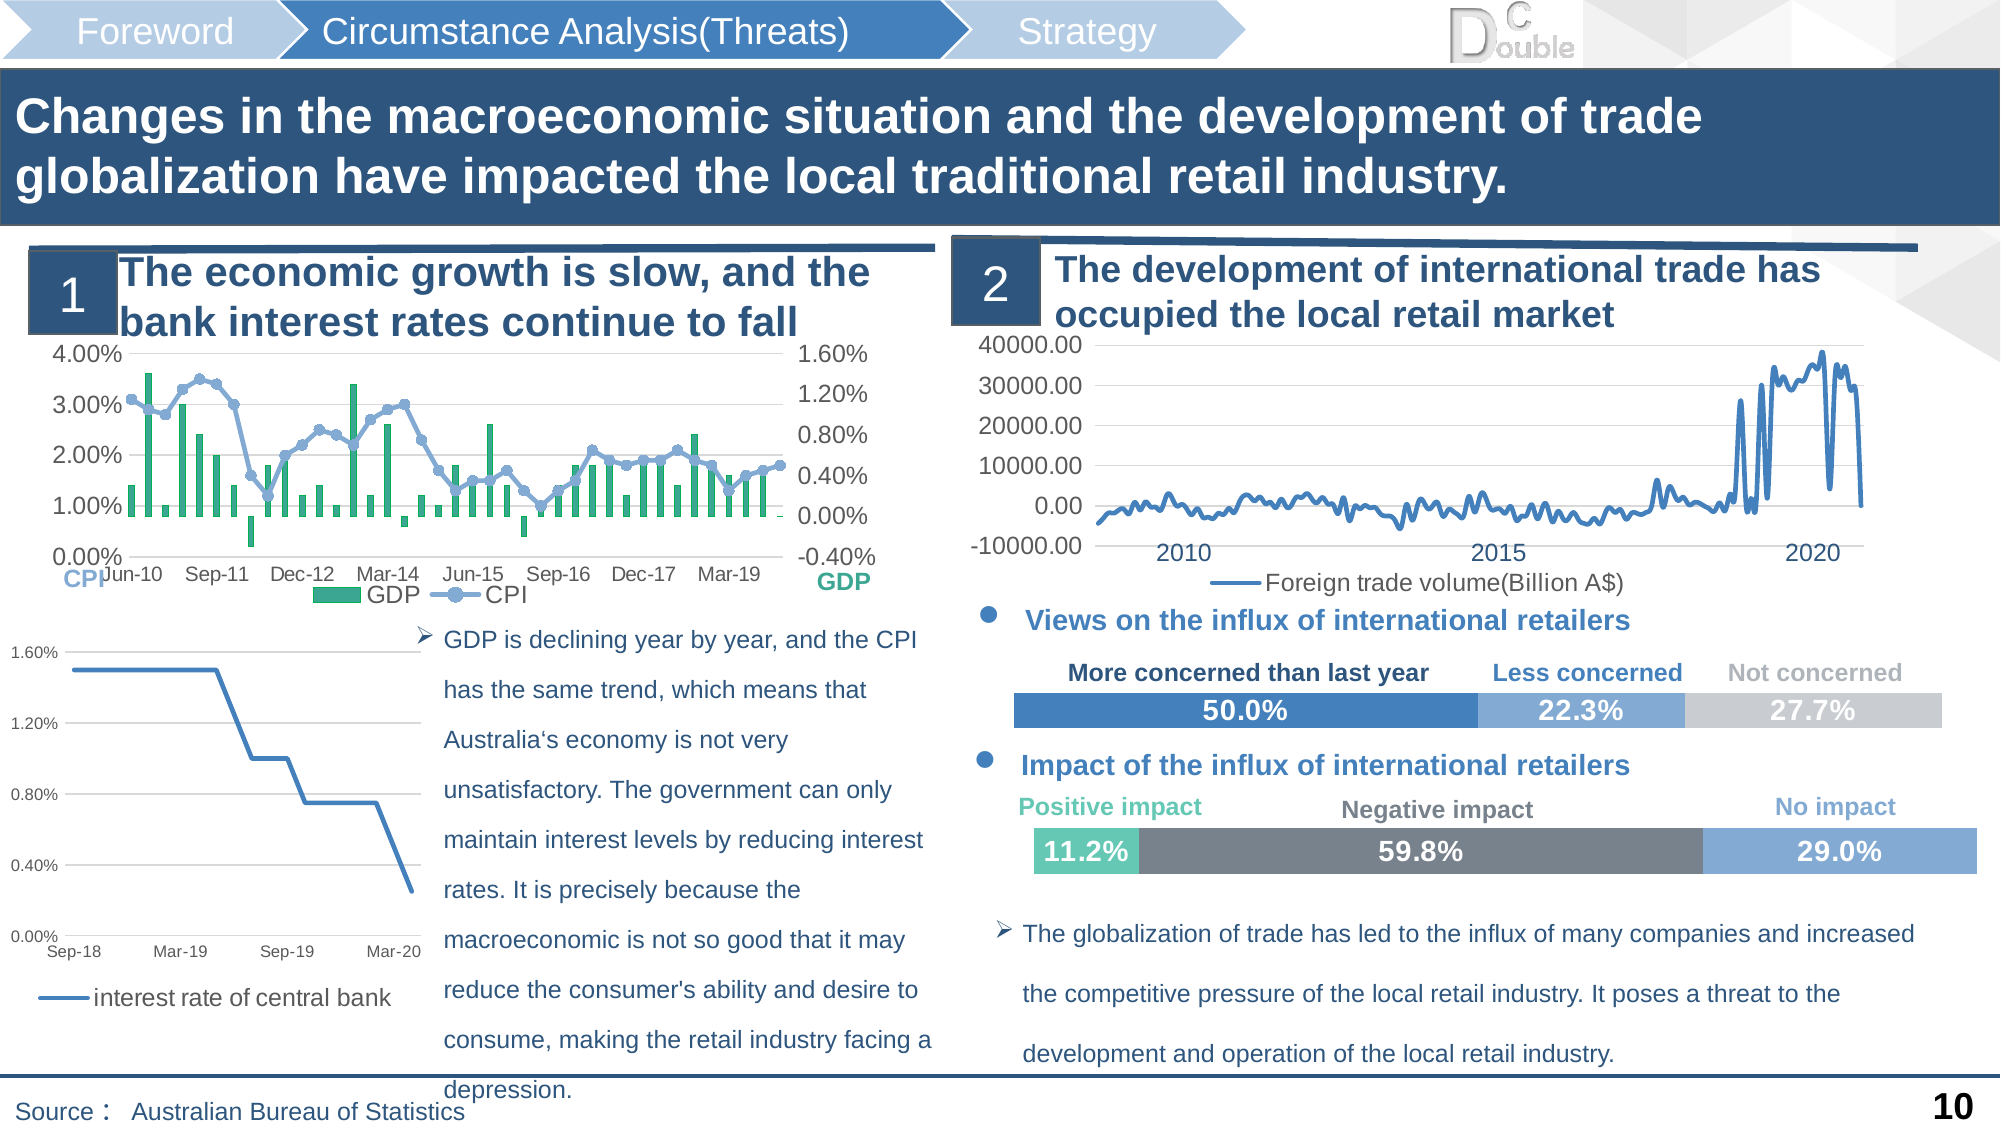

Changes in the macroeconomic situation and the development of trade globalization have impacted the local traditional retail industry.
The economic growth is slow, and the bank interest rates continue to fall
2
The development of international trade has occupied the local retail market
1

### Chart

| Category | Foreign trade volume(Billion A$) |
|---|---|

### Chart

| Category | GDP | CPI |
|---|---|---|
| 43800 | 0.0 | 0.018 |
| 43709 | 0.004 | 0.017 |
| 43617 | 0.004 | 0.016 |
| 43525 | 0.004 | 0.013 |
| 43435 | 0.005 | 0.018 |
| 43344 | 0.008 | 0.019 |
| 43252 | 0.003 | 0.021 |
| 43160 | 0.005 | 0.019 |
| 43070 | 0.006 | 0.019 |
| 42979 | 0.002 | 0.018 |
| 42887 | 0.005 | 0.019 |
| 42795 | 0.005 | 0.021 |
| 42705 | 0.005 | 0.015 |
| 42614 | 0.003 | 0.013 |
| 42522 | 0.001 | 0.01 |
| 42430 | -0.002 | 0.013 |
| 42339 | 0.003 | 0.017 |
| 42248 | 0.009 | 0.015 |
| 42156 | 0.003 | 0.015 |
| 42064 | 0.005 | 0.013 |
| 41974 | 0.001 | 0.017 |
| 41883 | 0.002 | 0.023 |
| 41791 | -0.001 | 0.03 |
| 41699 | 0.009 | 0.029 |
| 41609 | 0.002 | 0.027 |
| 41518 | 0.013 | 0.022 |
| 41426 | 0.001 | 0.024 |
| 41334 | 0.003 | 0.025 |
| 41244 | 0.002 | 0.022 |
| 41153 | 0.006 | 0.02 |
| 41061 | 0.005 | 0.012 |
| 40969 | -0.003 | 0.016 |
| 40878 | 0.003 | 0.03 |
| 40787 | 0.006 | 0.034 |
| 40695 | 0.008 | 0.035 |
| 40603 | 0.011 | 0.033 |
| 40513 | 0.001 | 0.028 |
| 40422 | 0.014 | 0.029 |
| 40330 | 0.003 | 0.031 |
CPI
GDP
2010
2015
2020
Views on the influx of international retailers
GDP is declining year by year, and the CPI has the same trend, which means that Australia‘s economy is not very unsatisfactory. The government can only maintain interest levels by reducing interest rates. It is precisely because the macroeconomic is not so good that it may reduce the consumer's ability and desire to consume, making the retail industry facing a depression.

### Chart

| Category | interest rate of central bank |
|---|---|
| 43922 | 0.0025 |
| 43891 | 0.005 |
| 43862 | 0.0075 |
| 43800 | 0.0075 |
| 43770 | 0.0075 |
| 43739 | 0.0075 |
| 43709 | 0.01 |
| 43678 | 0.01 |
| 43647 | 0.01 |
| 43617 | 0.0125 |
| 43586 | 0.015 |
| 43556 | 0.015 |
| 43497 | 0.015 |
| 43435 | 0.015 |
| 43405 | 0.015 |
| 43374 | 0.015 |
| 43344 | 0.015 |
More concerned than last year
Not concerned
Less concerned

### Chart

| Category |  |  |  |
|---|---|---|---|
Impact of the influx of international retailers
Positive impact
No impact
Negative impact

### Chart

| Category |  |  |  |
|---|---|---|---|
The globalization of trade has led to the influx of many companies and increased the competitive pressure of the local retail industry. It poses a threat to the development and operation of the local retail industry.
Source：Australian Bureau of Statistics
10